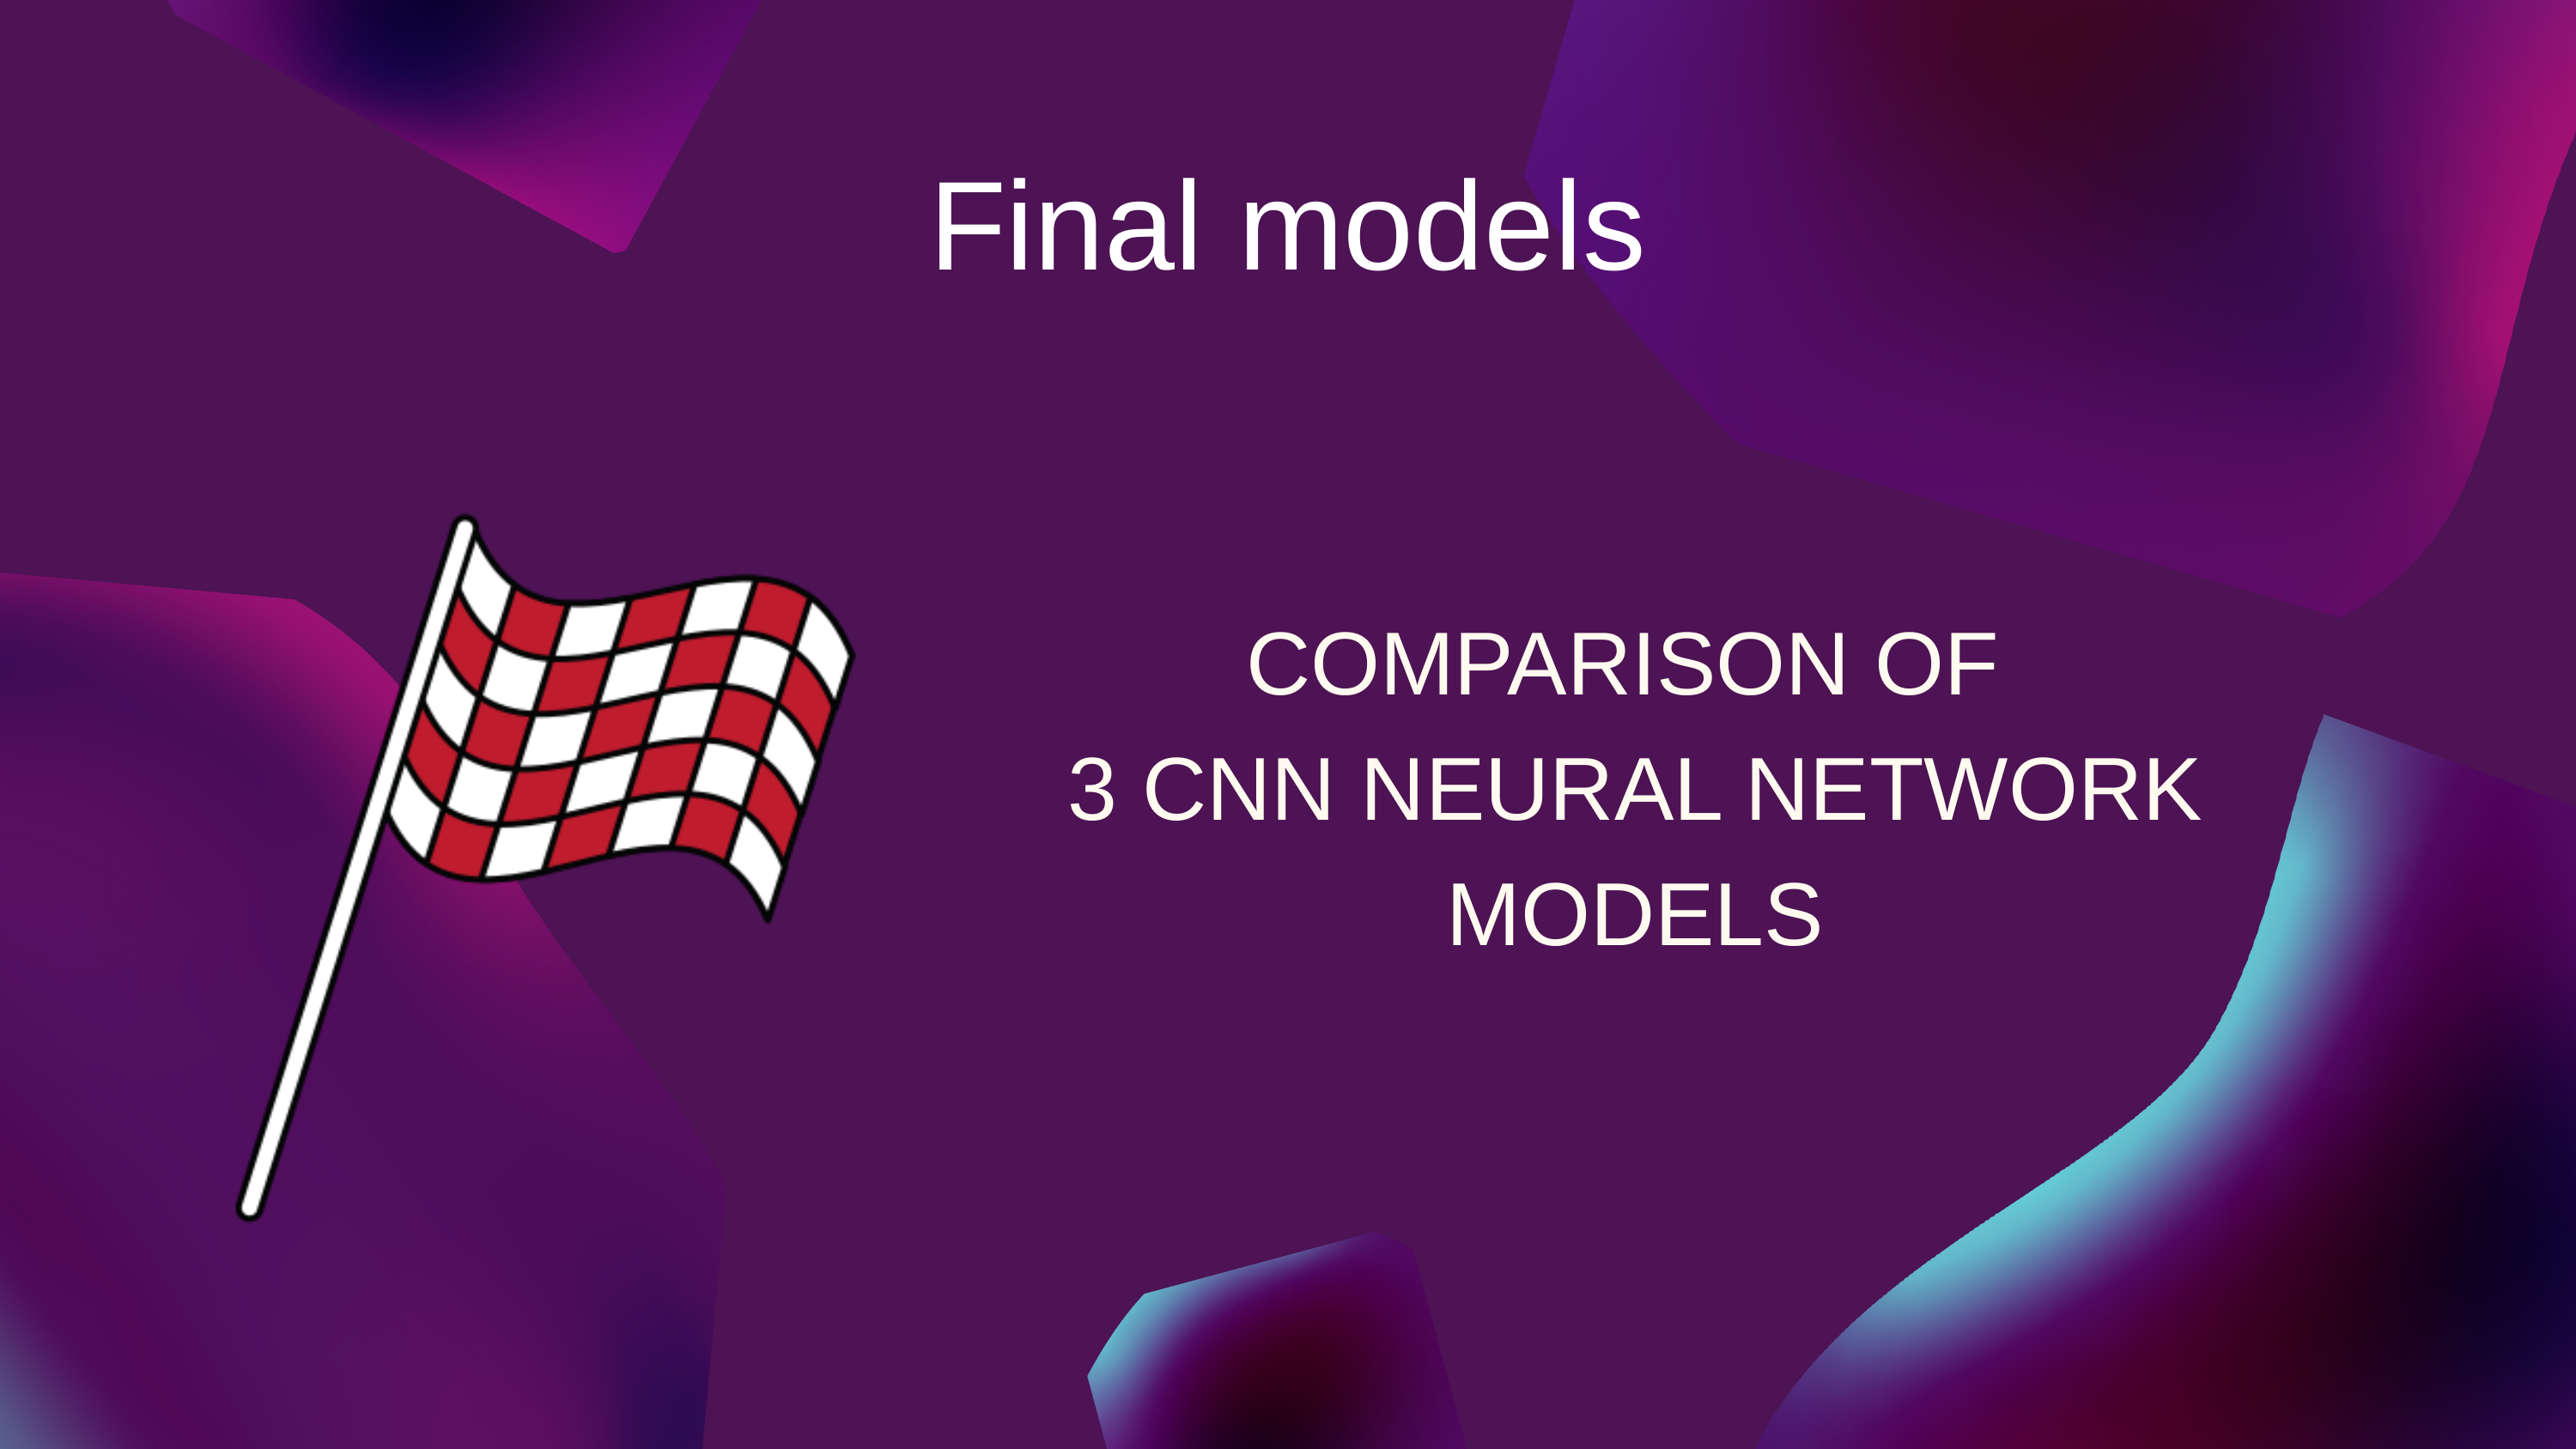

Final models

COMPARISON OF
3 CNN NEURAL NETWORK MODELS